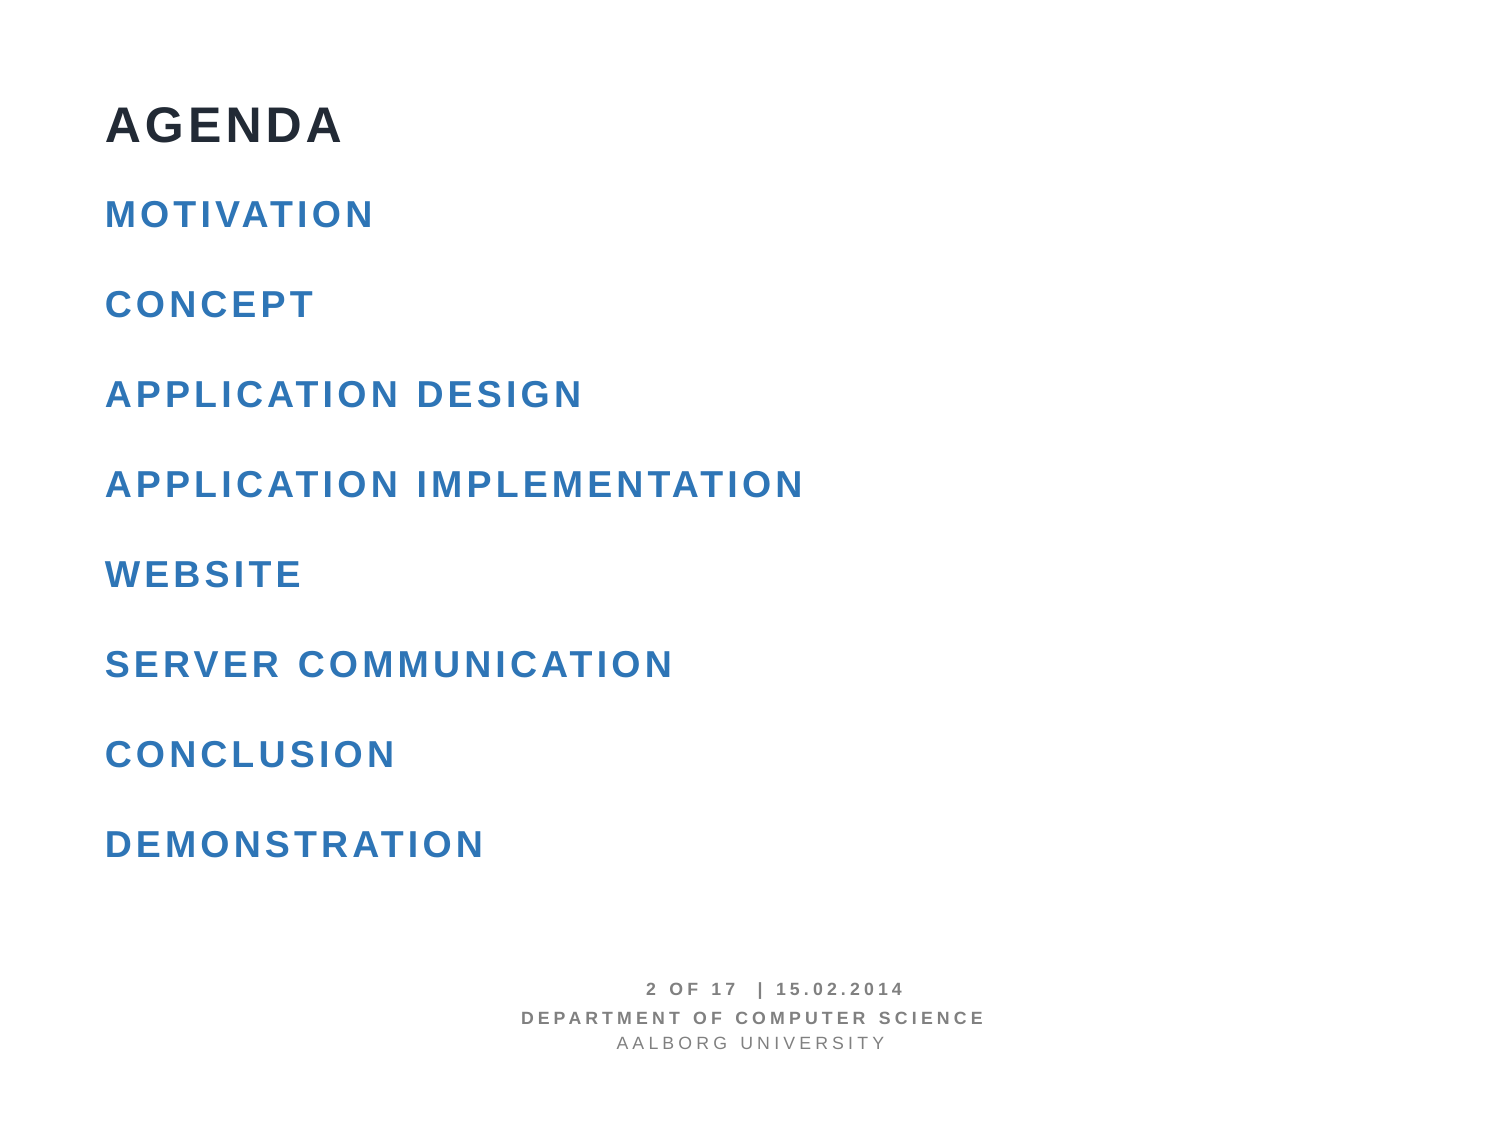

Agenda
Motivation

Concept

Application Design

Application implementation

Website

Server communication

Conclusion

Demonstration
2 OF 17  | 15.02.2014
Department of computer science
AALBORG UNIVERSITy